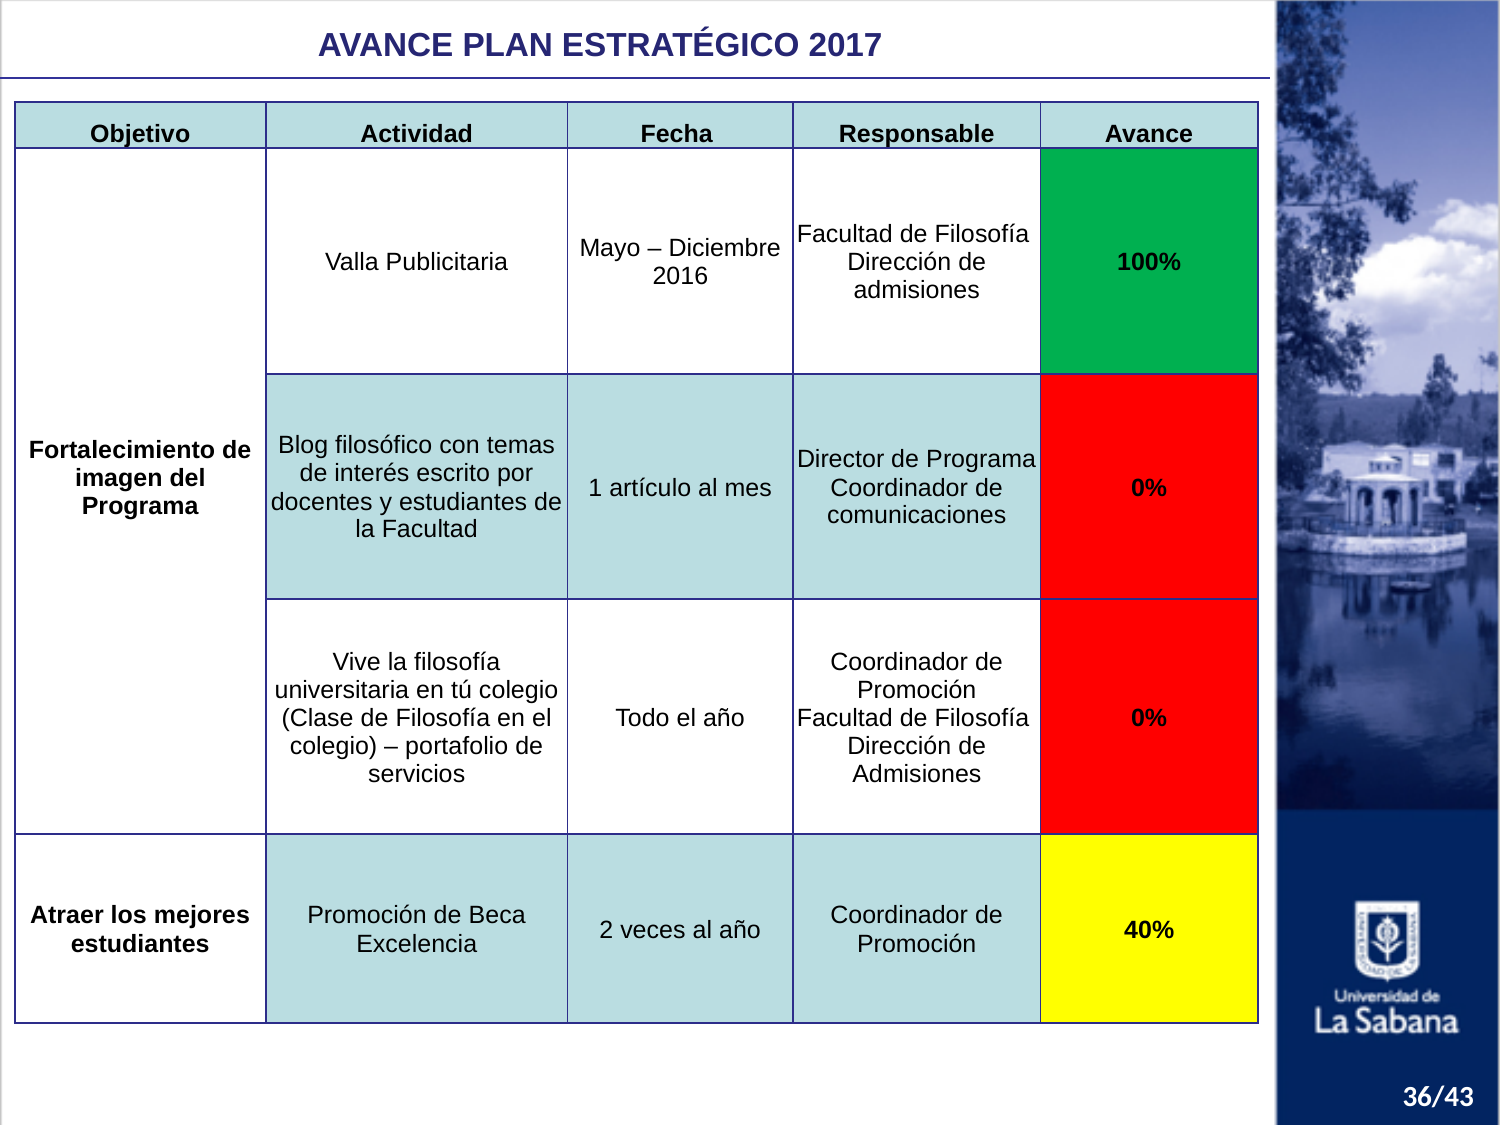

AVANCE PLAN ESTRATÉGICO 2017
| Objetivo | Actividad | Fecha | Responsable | Avance |
| --- | --- | --- | --- | --- |
| Fortalecimiento de imagen del Programa | Valla Publicitaria | Mayo – Diciembre 2016 | Facultad de Filosofía Dirección de admisiones | 100% |
|  | Blog filosófico con temas de interés escrito por docentes y estudiantes de la Facultad | 1 artículo al mes | Director de Programa Coordinador de comunicaciones | 0% |
|  | Vive la filosofía universitaria en tú colegio (Clase de Filosofía en el colegio) – portafolio de servicios | Todo el año | Coordinador de Promoción Facultad de Filosofía Dirección de Admisiones | 0% |
| Atraer los mejores estudiantes | Promoción de Beca Excelencia | 2 veces al año | Coordinador de Promoción | 40% |
36/43